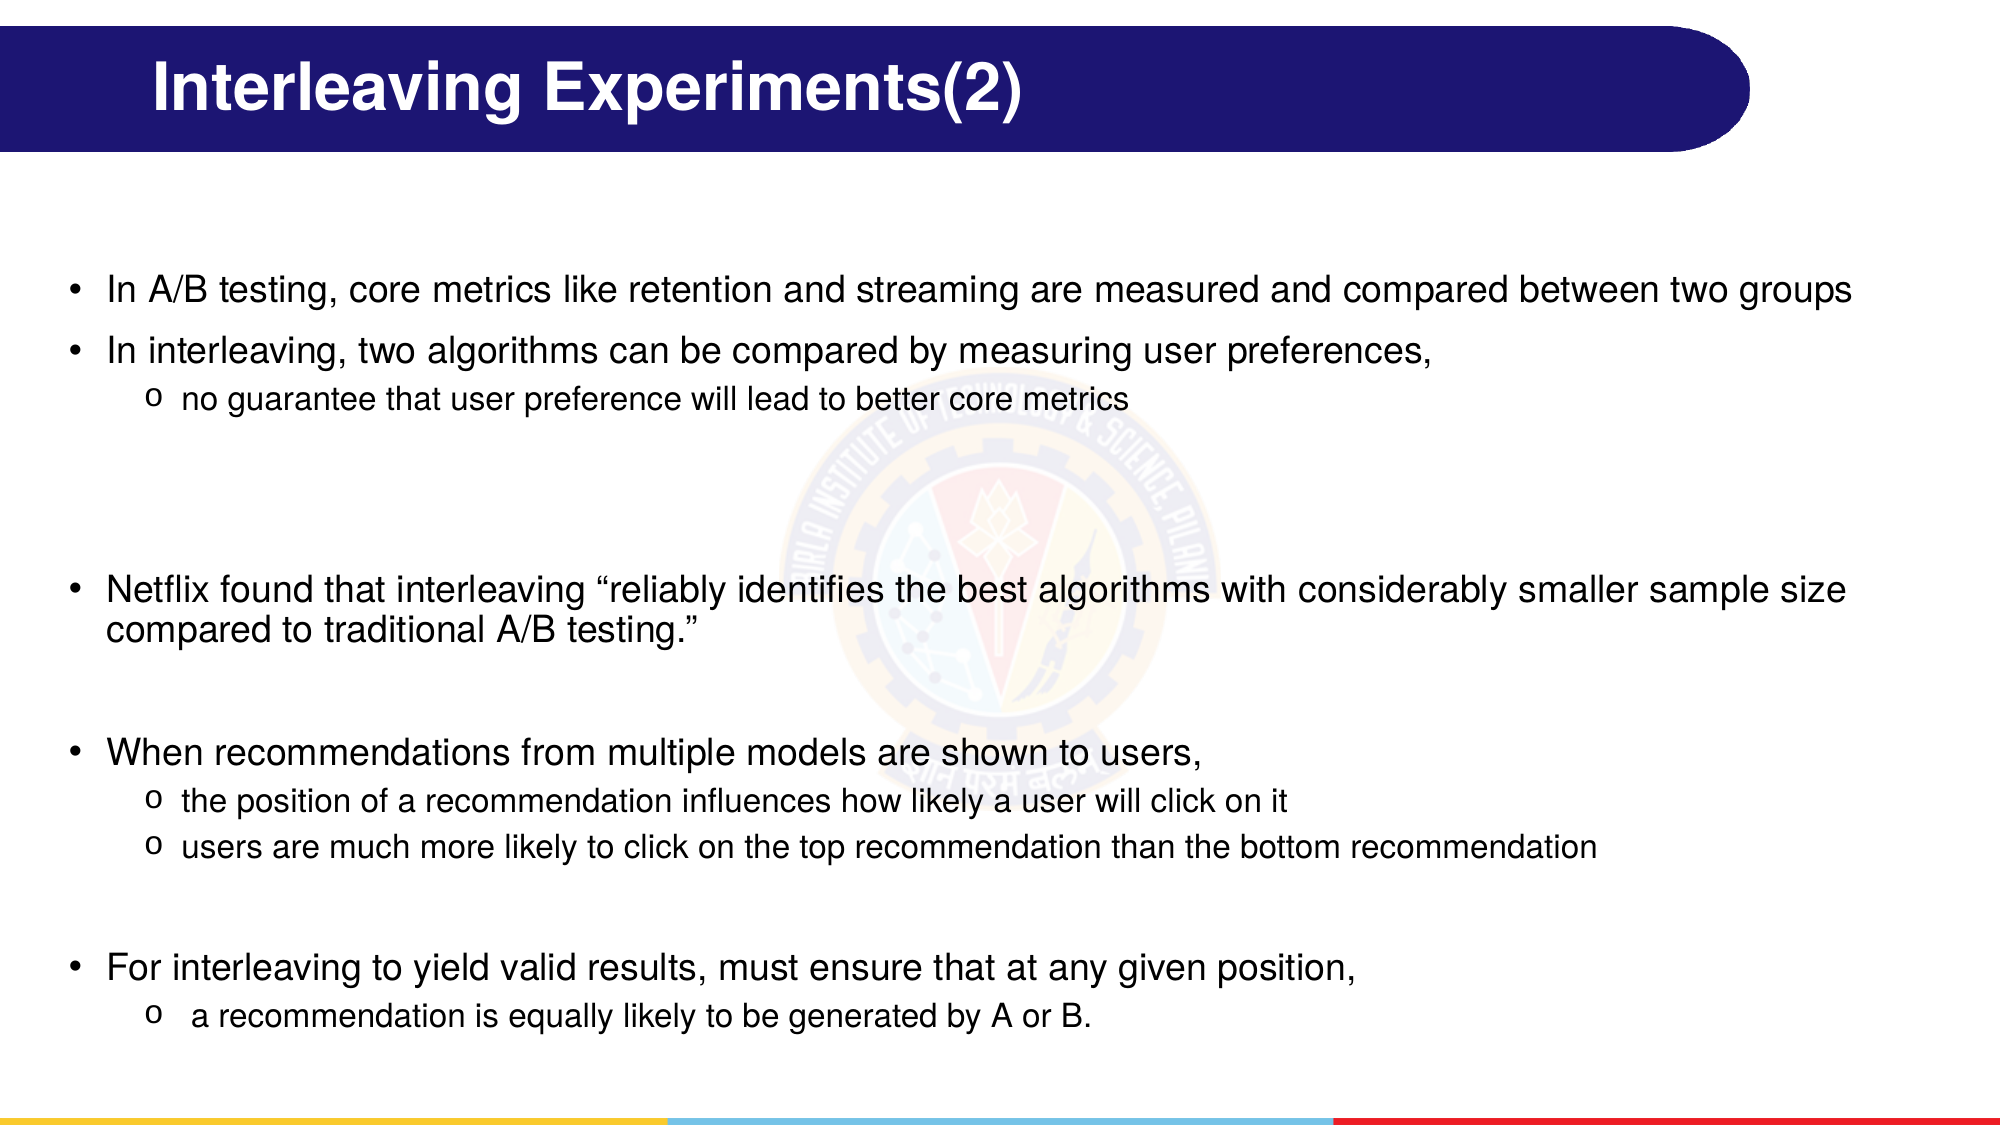

# Interleaving Experiments(2)

In A/B testing, core metrics like retention and streaming are measured and compared between two groups
In interleaving, two algorithms can be compared by measuring user preferences,
no guarantee that user preference will lead to better core metrics

Netflix found that interleaving “reliably identifies the best algorithms with considerably smaller sample size compared to traditional A/B testing.”

When recommendations from multiple models are shown to users,
the position of a recommendation influences how likely a user will click on it
users are much more likely to click on the top recommendation than the bottom recommendation

For interleaving to yield valid results, must ensure that at any given position,
 a recommendation is equally likely to be generated by A or B.